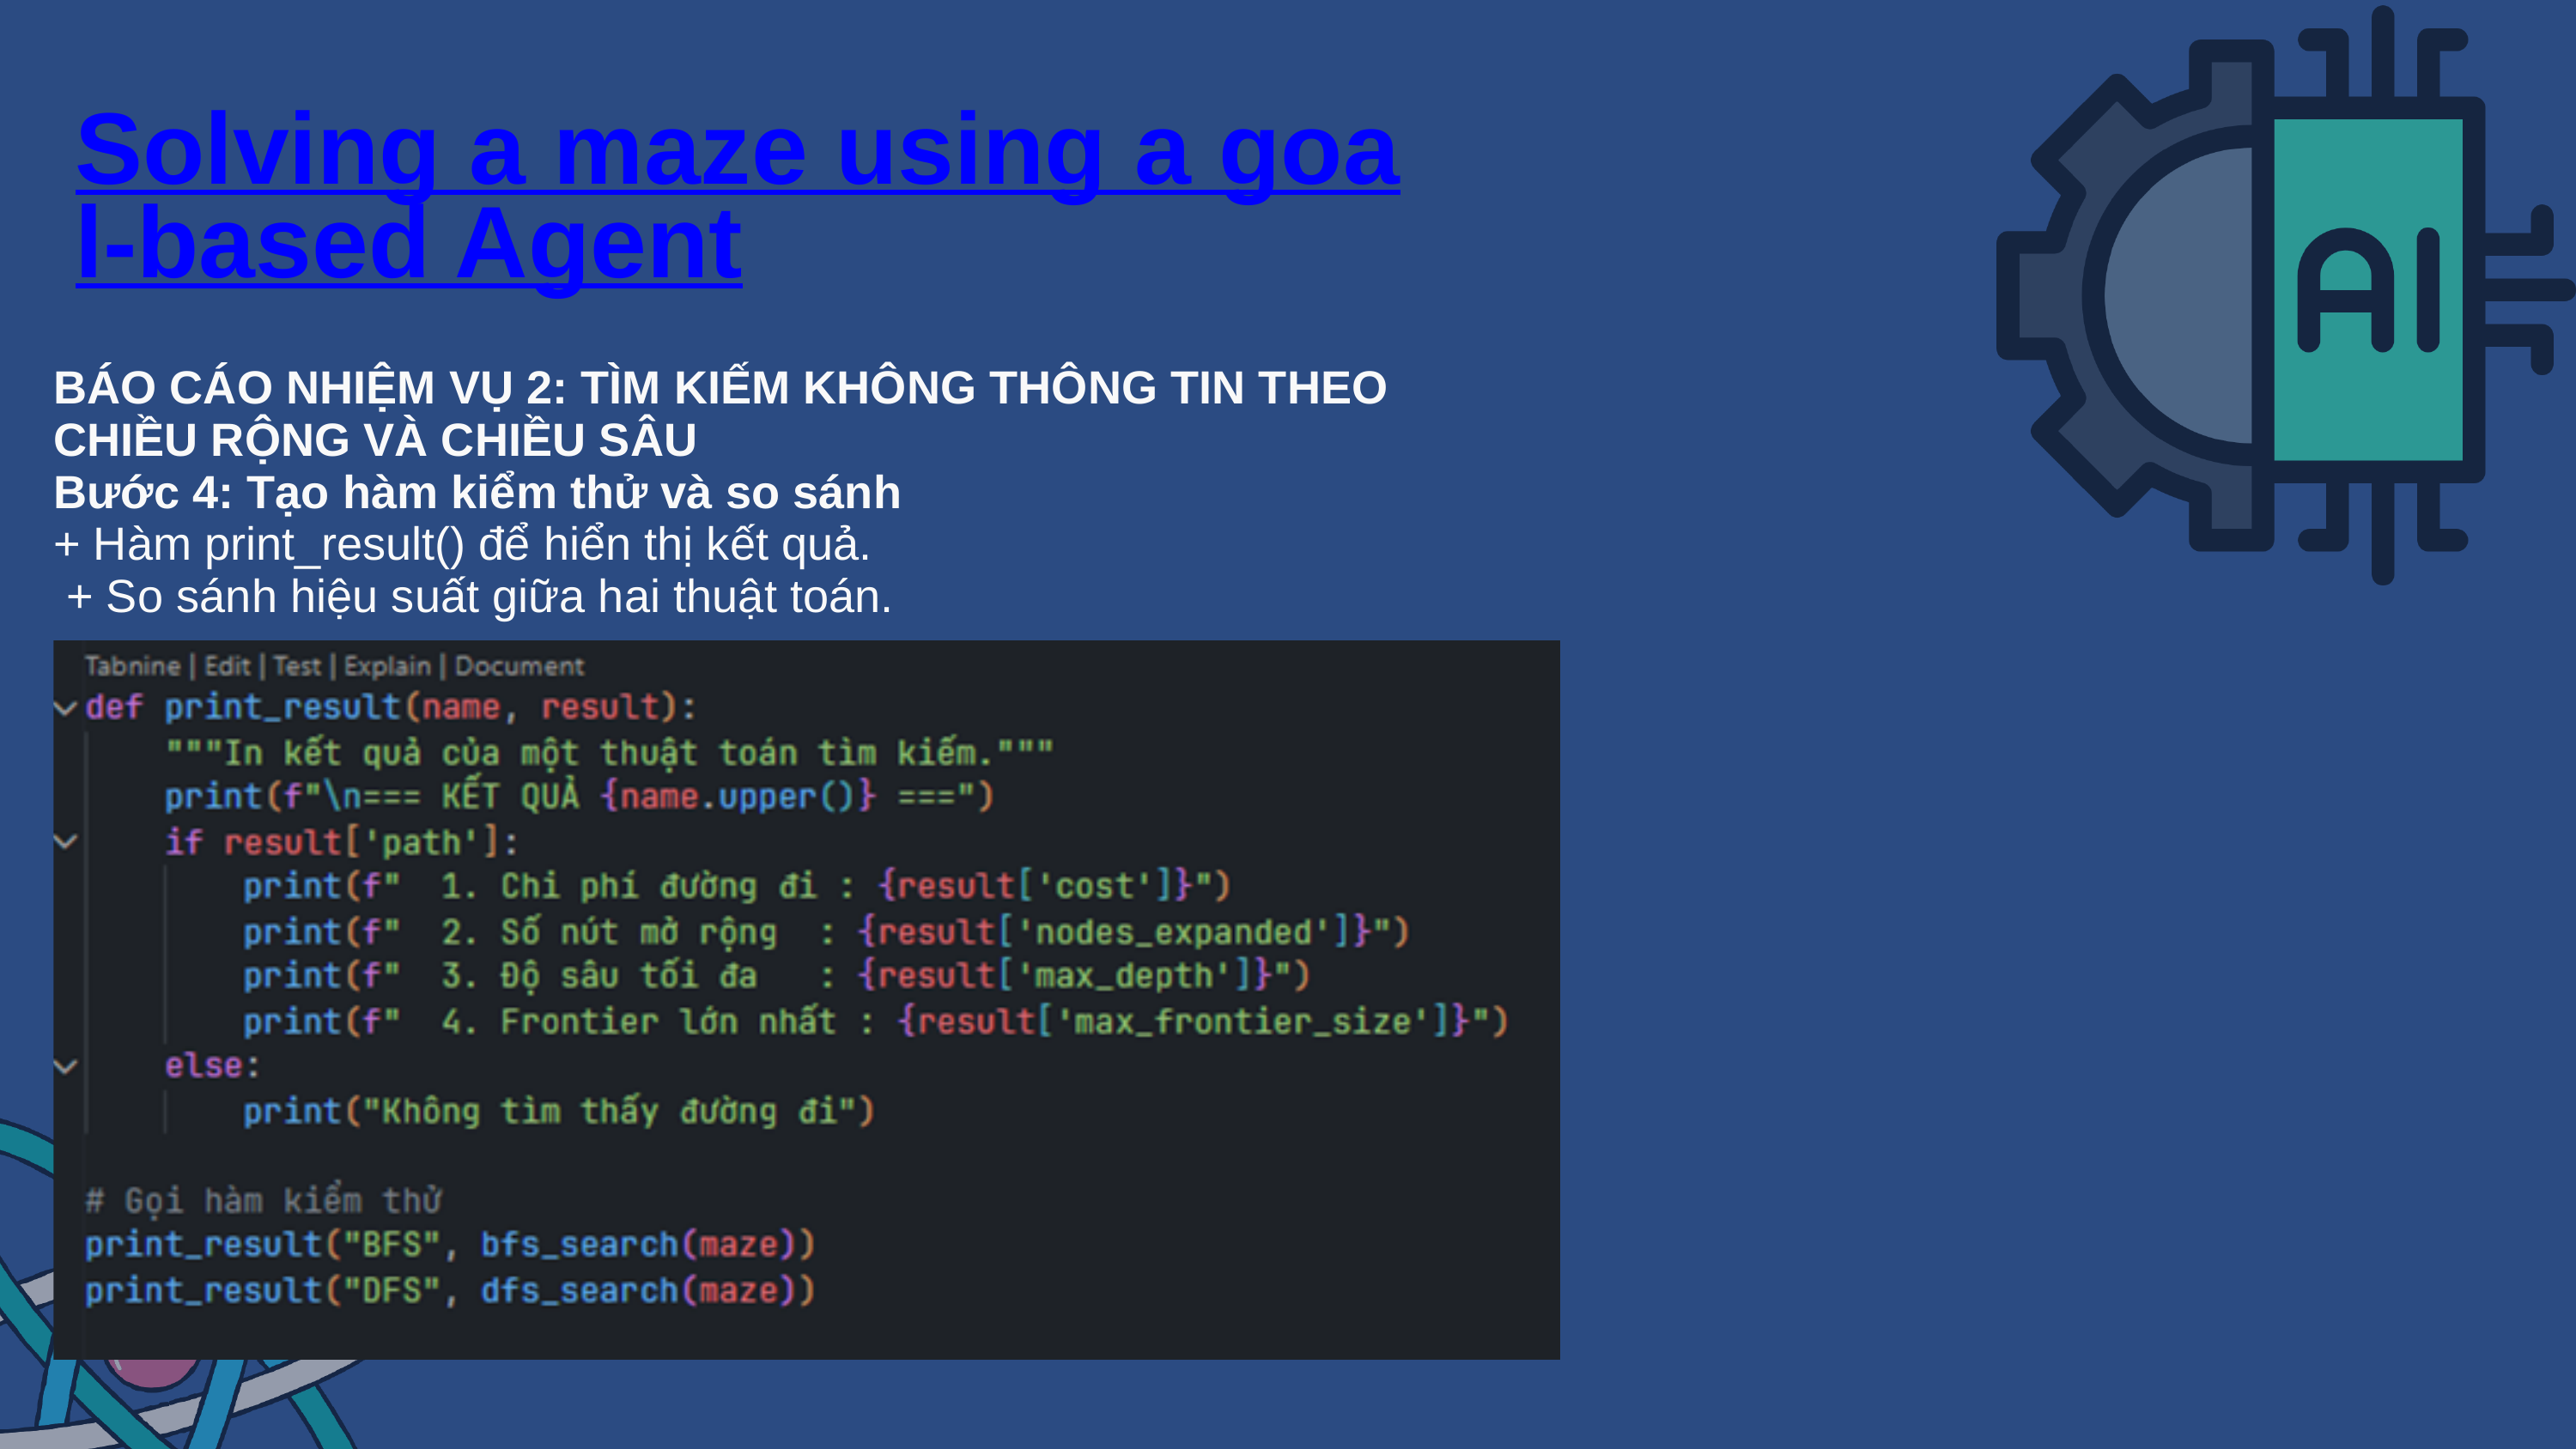

Solving a maze using a goal-based Agent
BÁO CÁO NHIỆM VỤ 2: TÌM KIẾM KHÔNG THÔNG TIN THEO CHIỀU RỘNG VÀ CHIỀU SÂU
Bước 4: Tạo hàm kiểm thử và so sánh
+ Hàm print_result() để hiển thị kết quả.
 + So sánh hiệu suất giữa hai thuật toán.